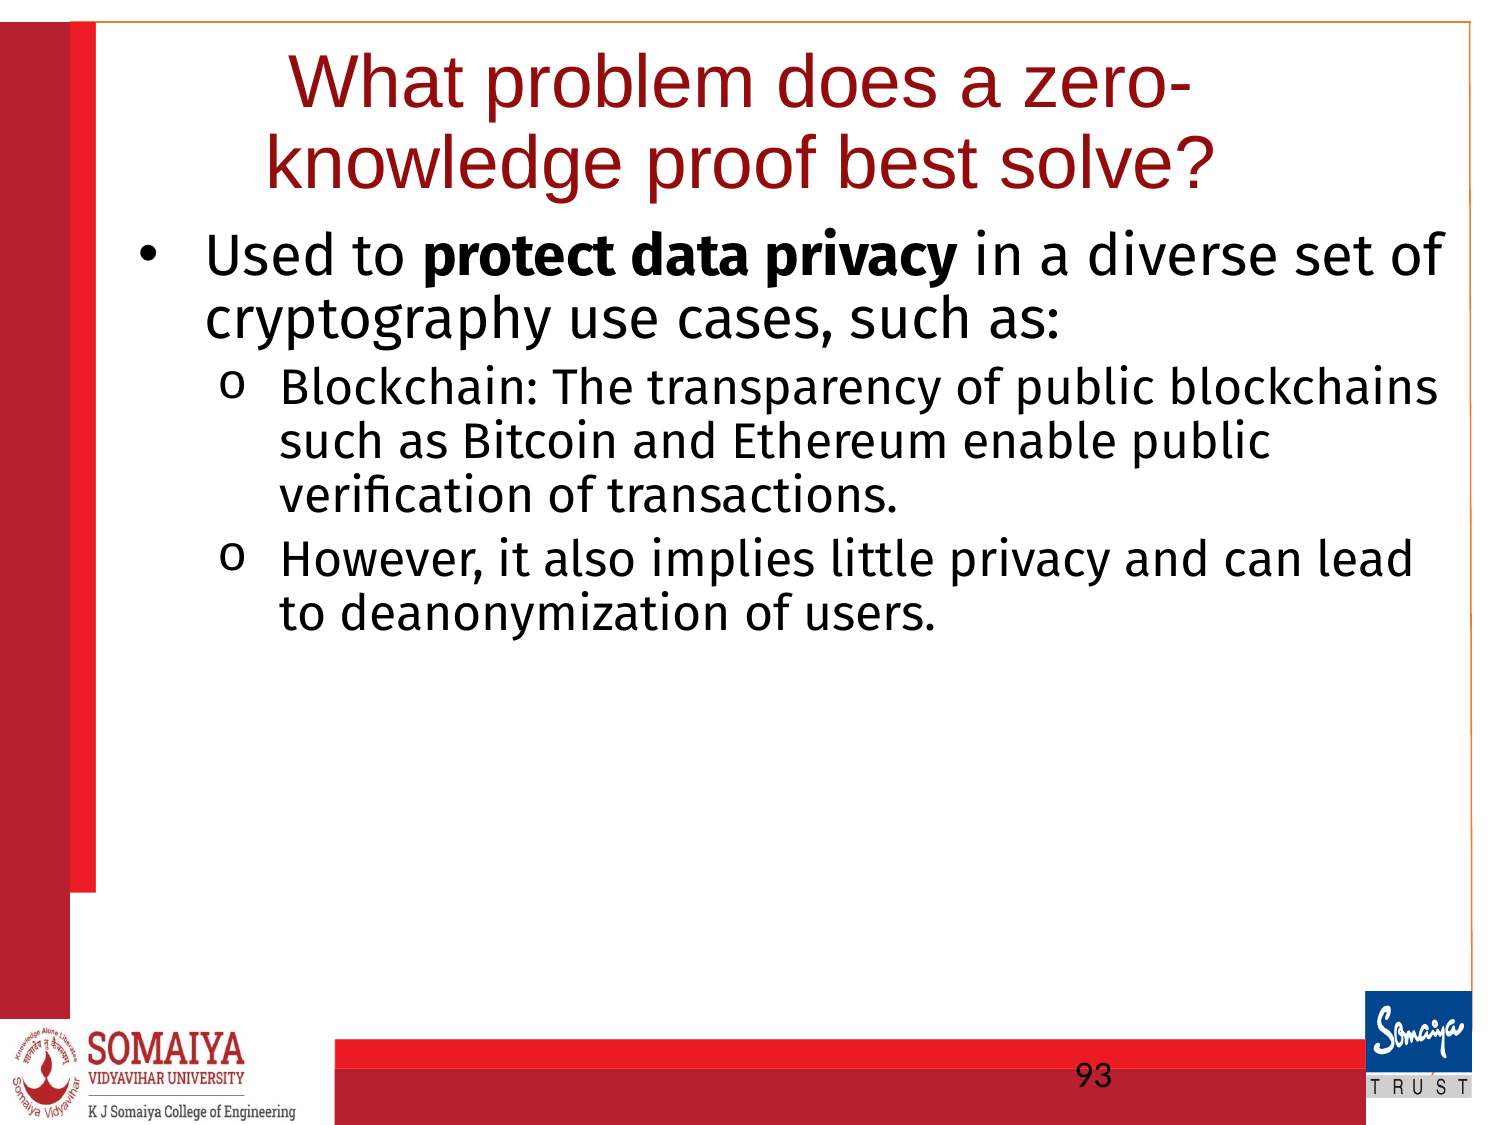

# What problem does a zero-knowledge proof best solve?
Used to protect data privacy in a diverse set of cryptography use cases, such as:
Blockchain: The transparency of public blockchains such as Bitcoin and Ethereum enable public verification of transactions.
However, it also implies little privacy and can lead to deanonymization of users.

93